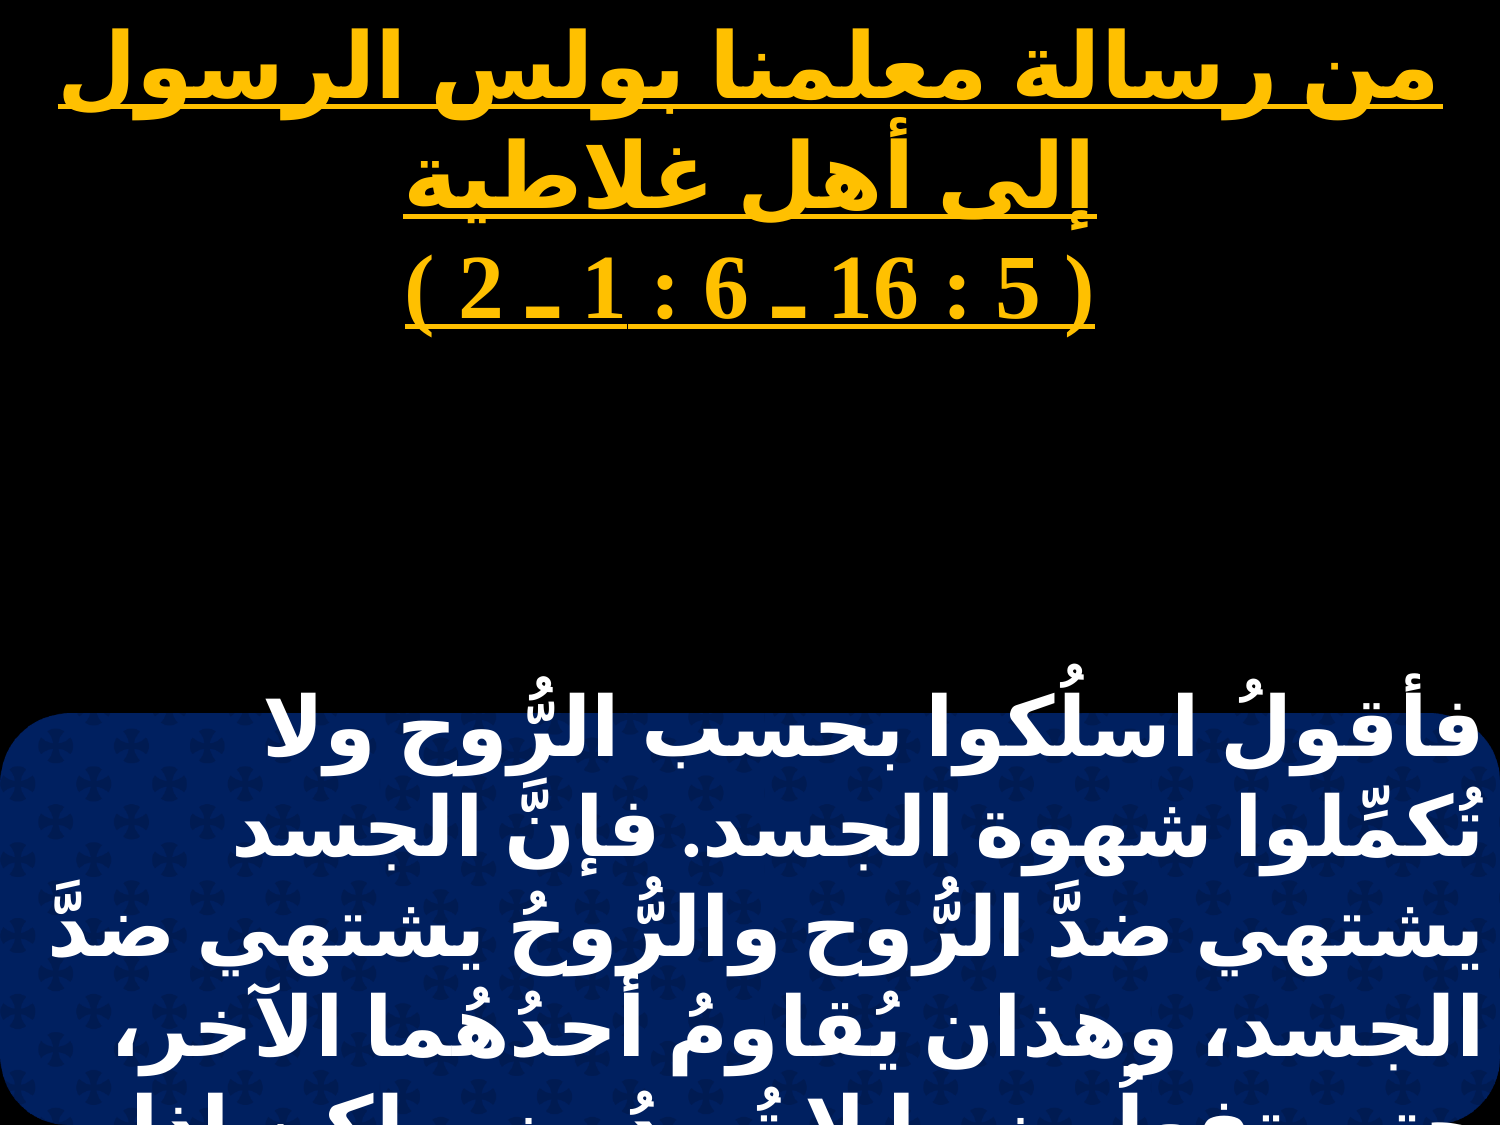

من رسالة معلمنا بولس الرسول إلى أهل غلاطية
( 5 : 16 ـ 6 : 1 ـ 2 )
# سبت 5
فأقولُ اسلُكوا بحسب الرُّوح ولا تُكمِّلوا شهوة الجسد. فإنَّ الجسد يشتهي ضدَّ الرُّوح والرُّوحُ يشتهي ضدَّ الجسد، وهذان يُقاومُ أحدُهُما الآخر، حتى تفعلُون ما لا تُريدُون. ولكن إذا انقدتُم بالرُّوح